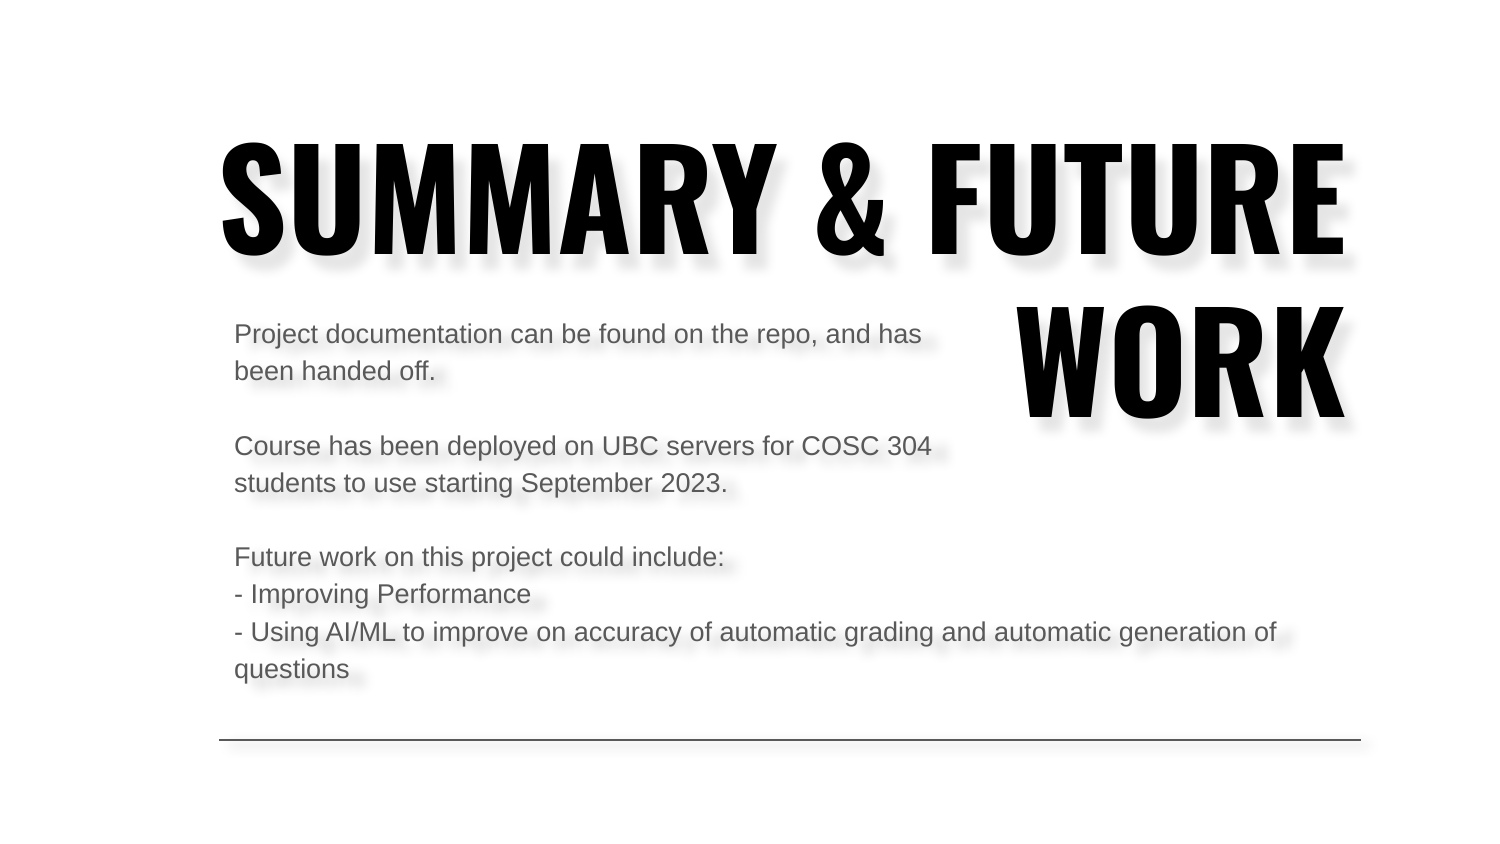

# SUMMARY & FUTURE WORK
Project documentation can be found on the repo, and has
been handed off.
Course has been deployed on UBC servers for COSC 304
students to use starting September 2023.
Future work on this project could include:
- Improving Performance
- Using AI/ML to improve on accuracy of automatic grading and automatic generation of questions